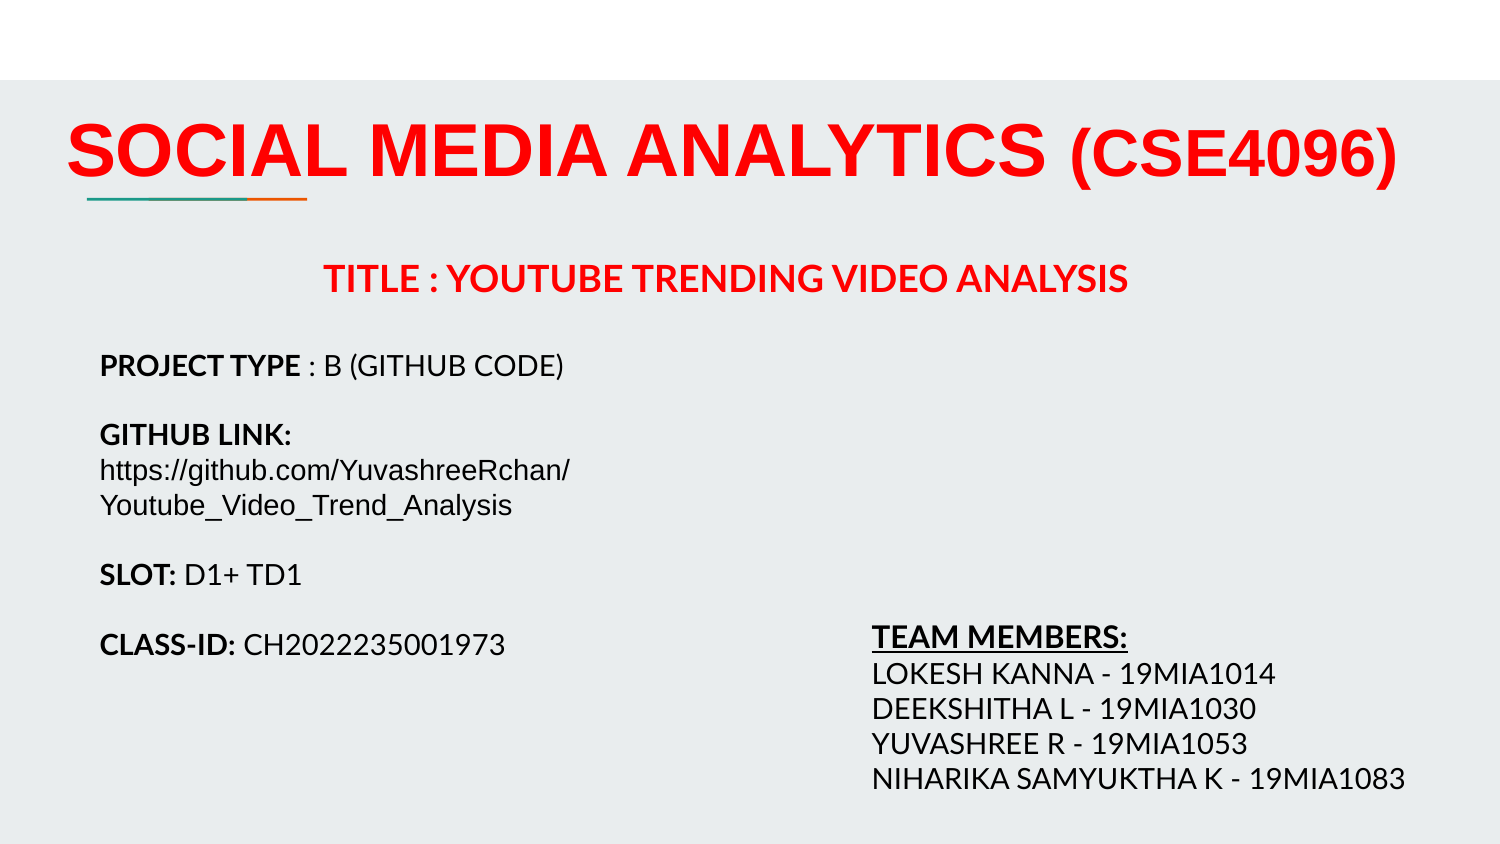

# SOCIAL MEDIA ANALYTICS (CSE4096)
TITLE : YOUTUBE TRENDING VIDEO ANALYSIS

PROJECT TYPE : B (GITHUB CODE)

GITHUB LINK:
https://github.com/YuvashreeRchan/Youtube_Video_Trend_Analysis

SLOT: D1+ TD1

CLASS-ID: CH2022235001973

TEAM MEMBERS:
LOKESH KANNA - 19MIA1014
DEEKSHITHA L - 19MIA1030
YUVASHREE R - 19MIA1053
NIHARIKA SAMYUKTHA K - 19MIA1083